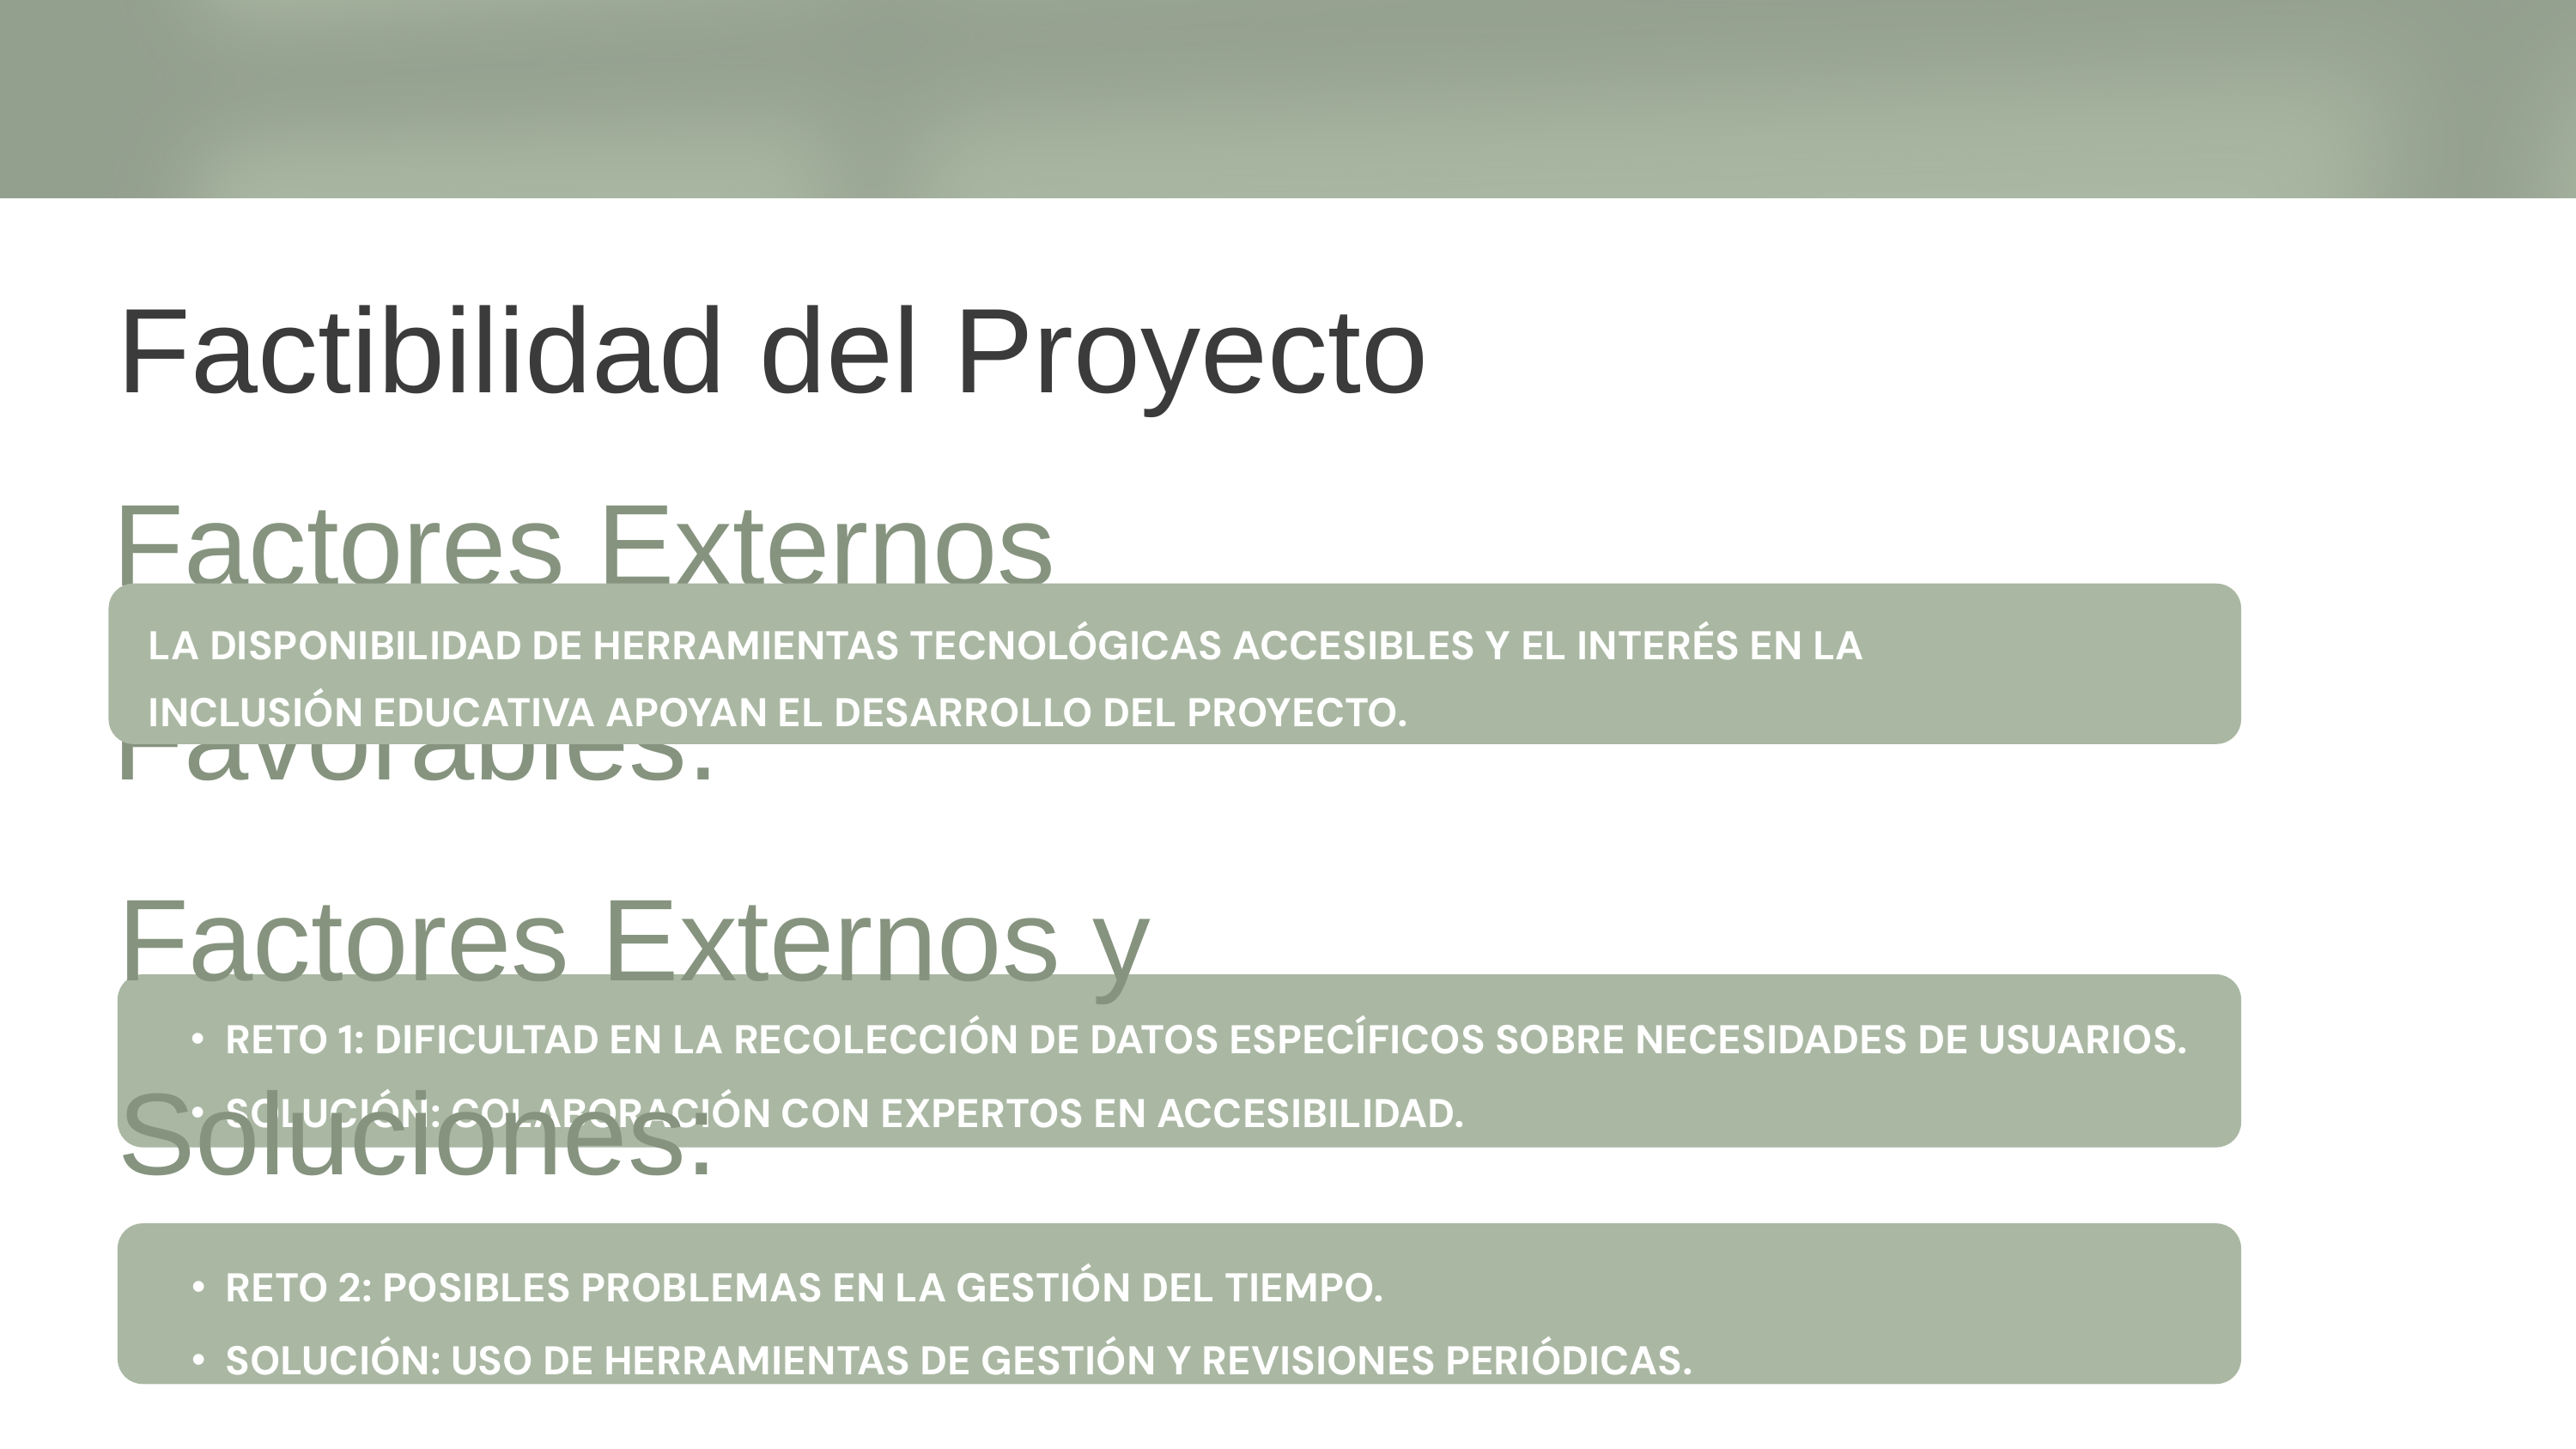

Factibilidad del Proyecto
Factores Externos Favorables:

LA DISPONIBILIDAD DE HERRAMIENTAS TECNOLÓGICAS ACCESIBLES Y EL INTERÉS EN LA INCLUSIÓN EDUCATIVA APOYAN EL DESARROLLO DEL PROYECTO.
Factores Externos y Soluciones:

RETO 1: DIFICULTAD EN LA RECOLECCIÓN DE DATOS ESPECÍFICOS SOBRE NECESIDADES DE USUARIOS.
SOLUCIÓN: COLABORACIÓN CON EXPERTOS EN ACCESIBILIDAD.

RETO 2: POSIBLES PROBLEMAS EN LA GESTIÓN DEL TIEMPO.
SOLUCIÓN: USO DE HERRAMIENTAS DE GESTIÓN Y REVISIONES PERIÓDICAS.